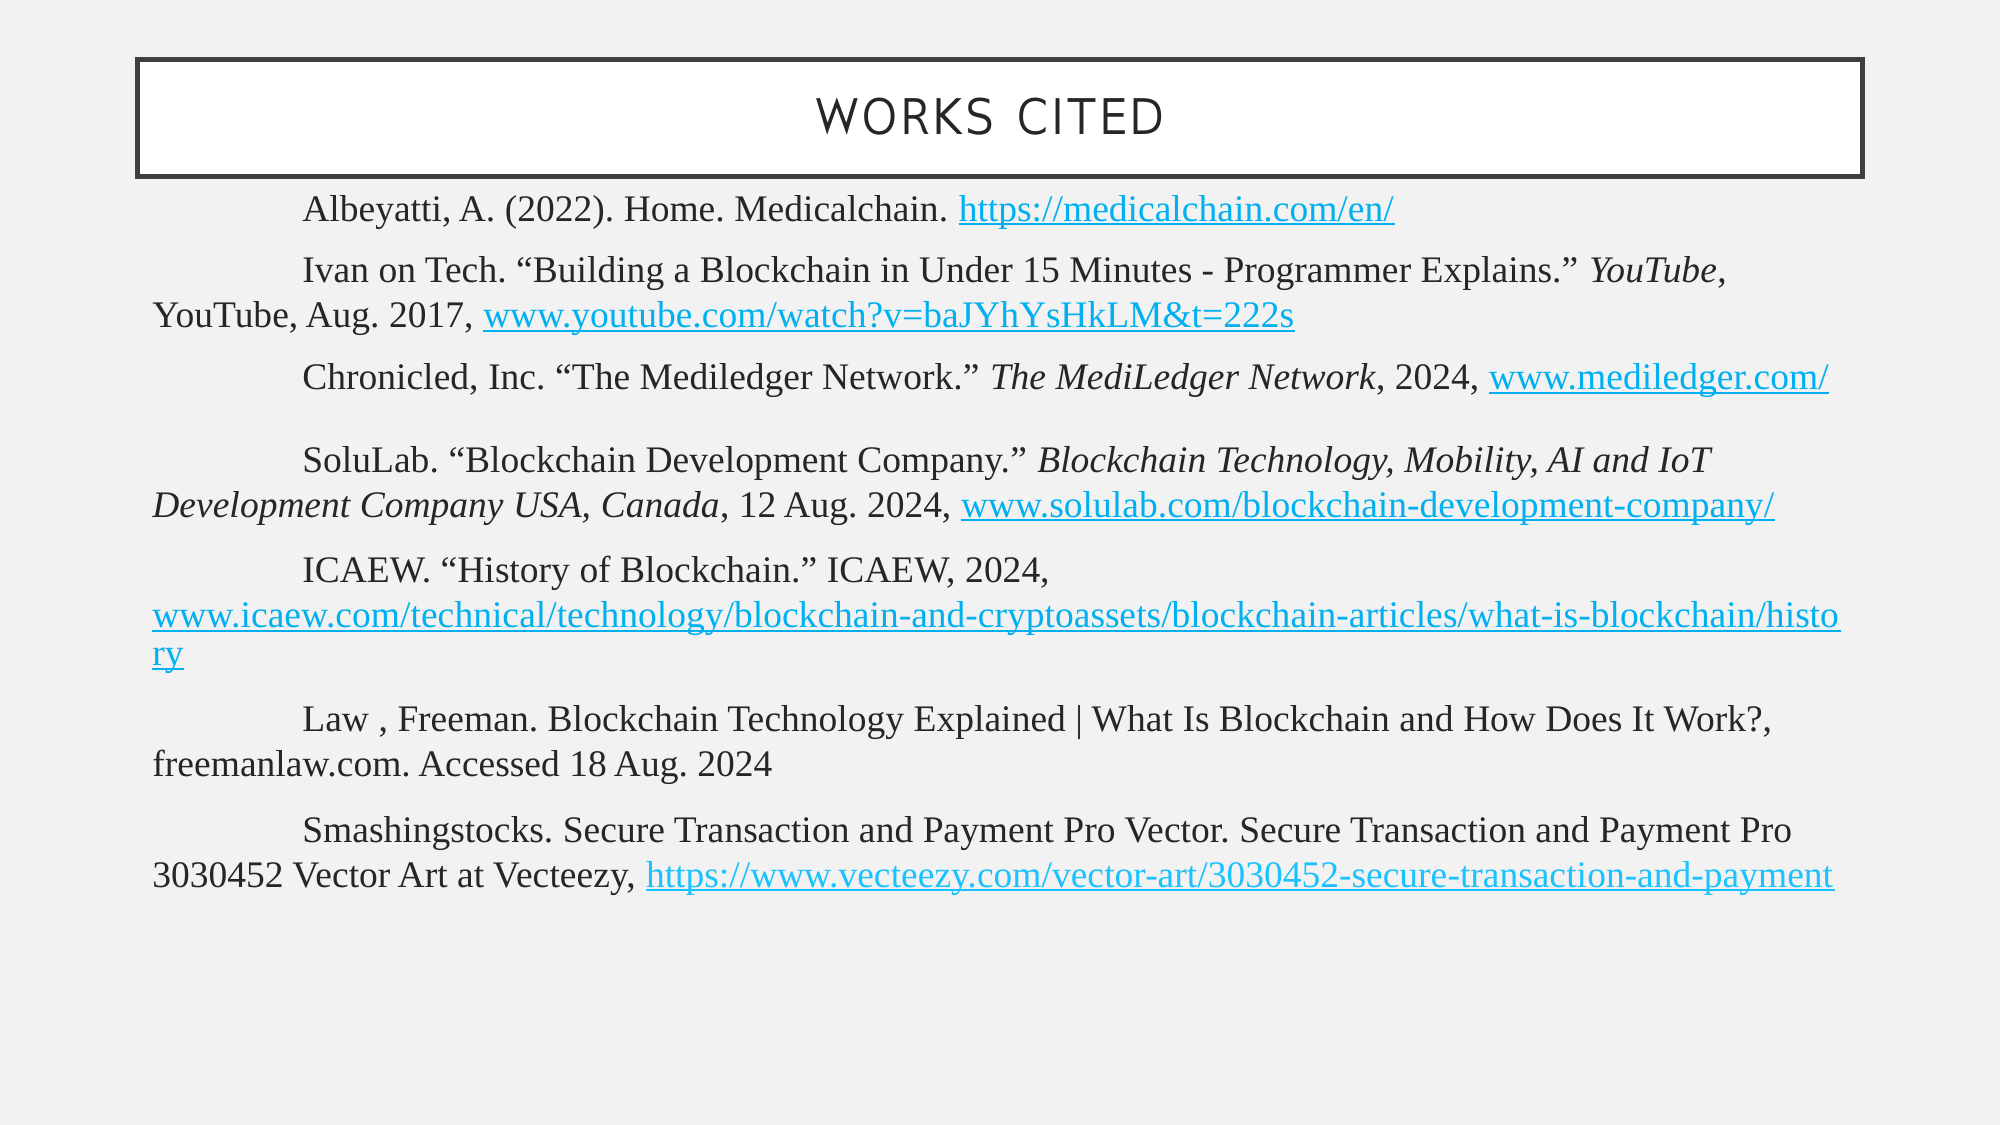

# Works Cited
	Albeyatti, A. (2022). Home. Medicalchain. https://medicalchain.com/en/
	Ivan on Tech. “Building a Blockchain in Under 15 Minutes - Programmer Explains.” YouTube, YouTube, Aug. 2017, www.youtube.com/watch?v=baJYhYsHkLM&t=222s
	Chronicled, Inc. “The Mediledger Network.” The MediLedger Network, 2024, www.mediledger.com/
	SoluLab. “Blockchain Development Company.” Blockchain Technology, Mobility, AI and IoT Development Company USA, Canada, 12 Aug. 2024, www.solulab.com/blockchain-development-company/
	ICAEW. “History of Blockchain.” ICAEW, 2024, www.icaew.com/technical/technology/blockchain-and-cryptoassets/blockchain-articles/what-is-blockchain/history
	Law , Freeman. Blockchain Technology Explained | What Is Blockchain and How Does It Work?, freemanlaw.com. Accessed 18 Aug. 2024
	Smashingstocks. Secure Transaction and Payment Pro Vector. Secure Transaction and Payment Pro 3030452 Vector Art at Vecteezy, https://www.vecteezy.com/vector-art/3030452-secure-transaction-and-payment